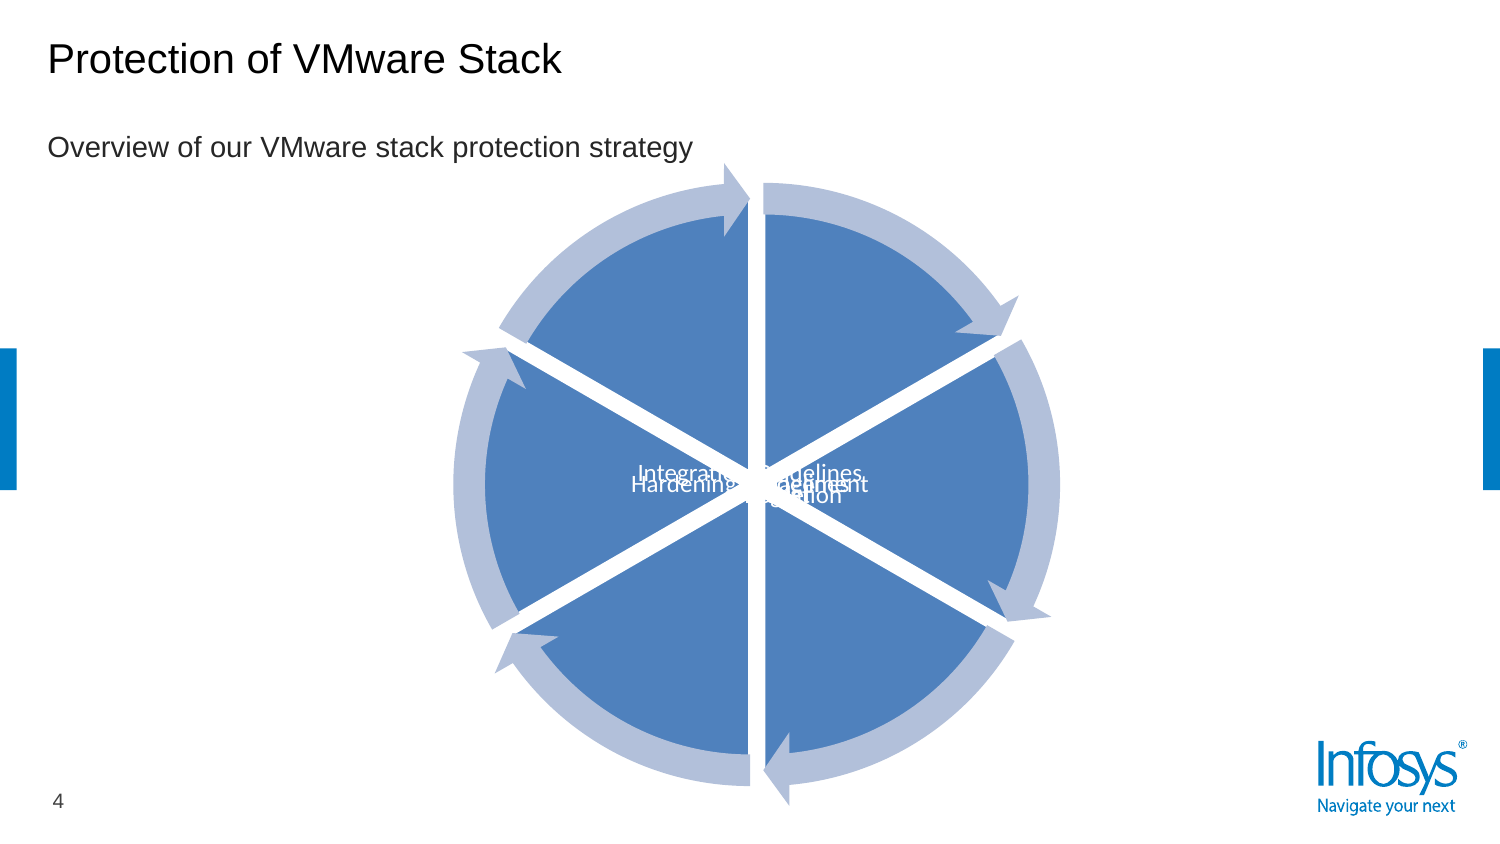

# Protection of VMware Stack
Overview of our VMware stack protection strategy

Landing Architecture
Patch Management
PAM Integration
RBAC Model
Hardening Guidelines
Integration Guidelines
4